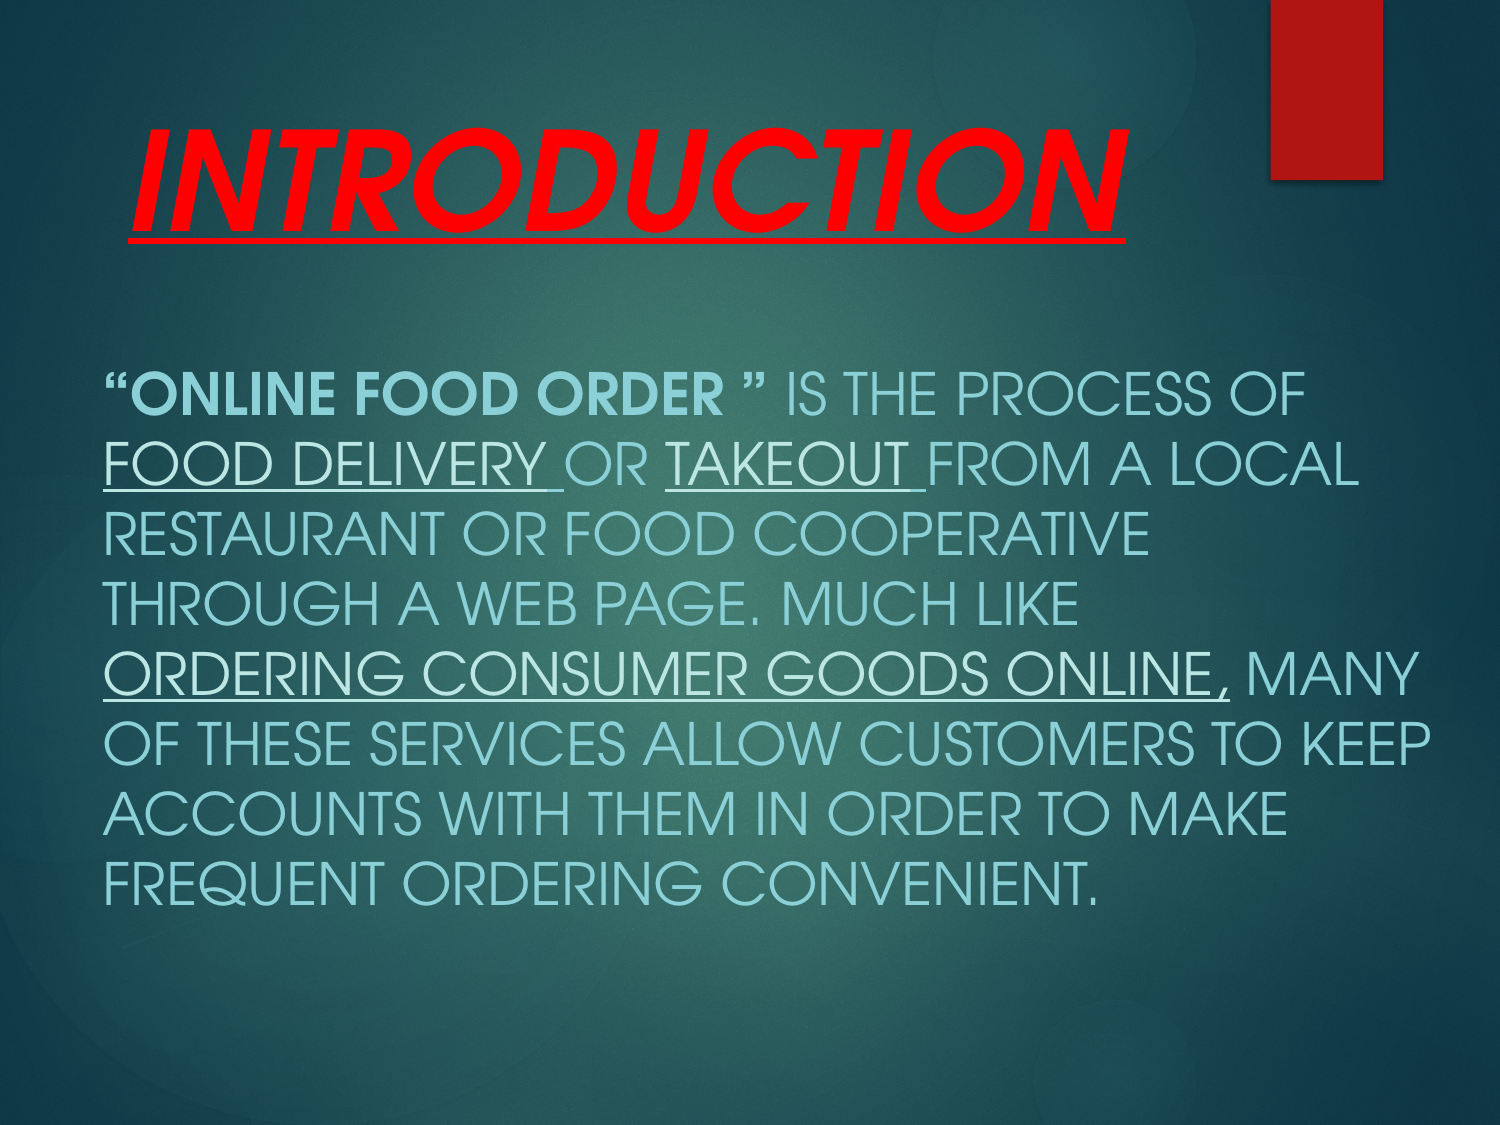

# INTRODUCTION
“Online Food Order ” is the process of food delivery or takeout from a local restaurant or food cooperative through a web page. Much like ordering consumer goods online, many of these services allow customers to keep accounts with them in order to make frequent ordering convenient.